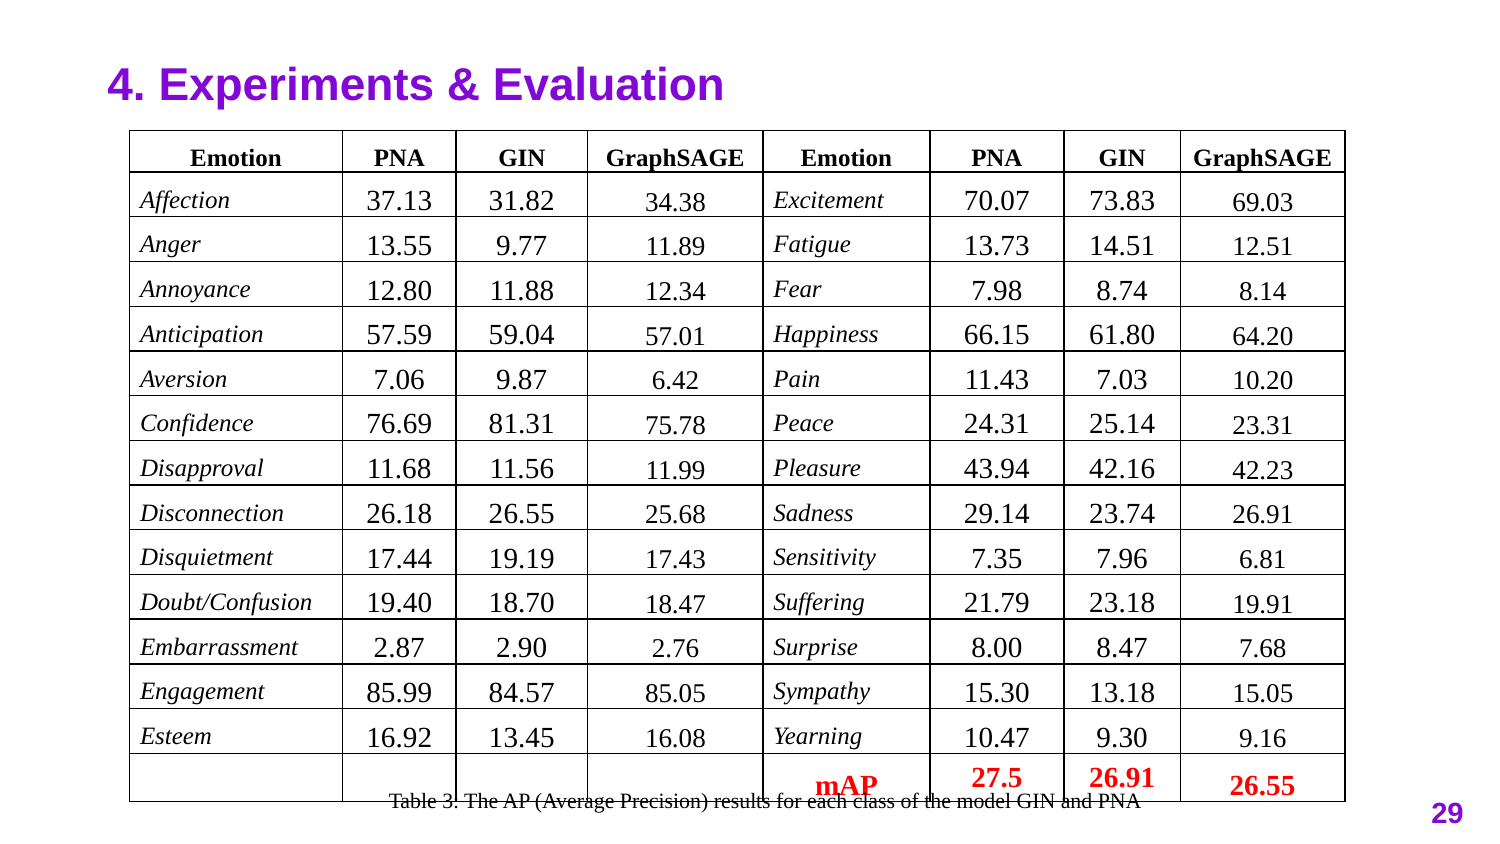

4. Experiments & Evaluation
| Emotion | PNA | GIN | GraphSAGE | Emotion | PNA | GIN | GraphSAGE |
| --- | --- | --- | --- | --- | --- | --- | --- |
| Affection | 37.13 | 31.82 | 34.38 | Excitement | 70.07 | 73.83 | 69.03 |
| Anger | 13.55 | 9.77 | 11.89 | Fatigue | 13.73 | 14.51 | 12.51 |
| Annoyance | 12.80 | 11.88 | 12.34 | Fear | 7.98 | 8.74 | 8.14 |
| Anticipation | 57.59 | 59.04 | 57.01 | Happiness | 66.15 | 61.80 | 64.20 |
| Aversion | 7.06 | 9.87 | 6.42 | Pain | 11.43 | 7.03 | 10.20 |
| Confidence | 76.69 | 81.31 | 75.78 | Peace | 24.31 | 25.14 | 23.31 |
| Disapproval | 11.68 | 11.56 | 11.99 | Pleasure | 43.94 | 42.16 | 42.23 |
| Disconnection | 26.18 | 26.55 | 25.68 | Sadness | 29.14 | 23.74 | 26.91 |
| Disquietment | 17.44 | 19.19 | 17.43 | Sensitivity | 7.35 | 7.96 | 6.81 |
| Doubt/Confusion | 19.40 | 18.70 | 18.47 | Suffering | 21.79 | 23.18 | 19.91 |
| Embarrassment | 2.87 | 2.90 | 2.76 | Surprise | 8.00 | 8.47 | 7.68 |
| Engagement | 85.99 | 84.57 | 85.05 | Sympathy | 15.30 | 13.18 | 15.05 |
| Esteem | 16.92 | 13.45 | 16.08 | Yearning | 10.47 | 9.30 | 9.16 |
|  |  |  |  | mAP | 27.5 | 26.91 | 26.55 |
Table 3: The AP (Average Precision) results for each class of the model GIN and PNA
29